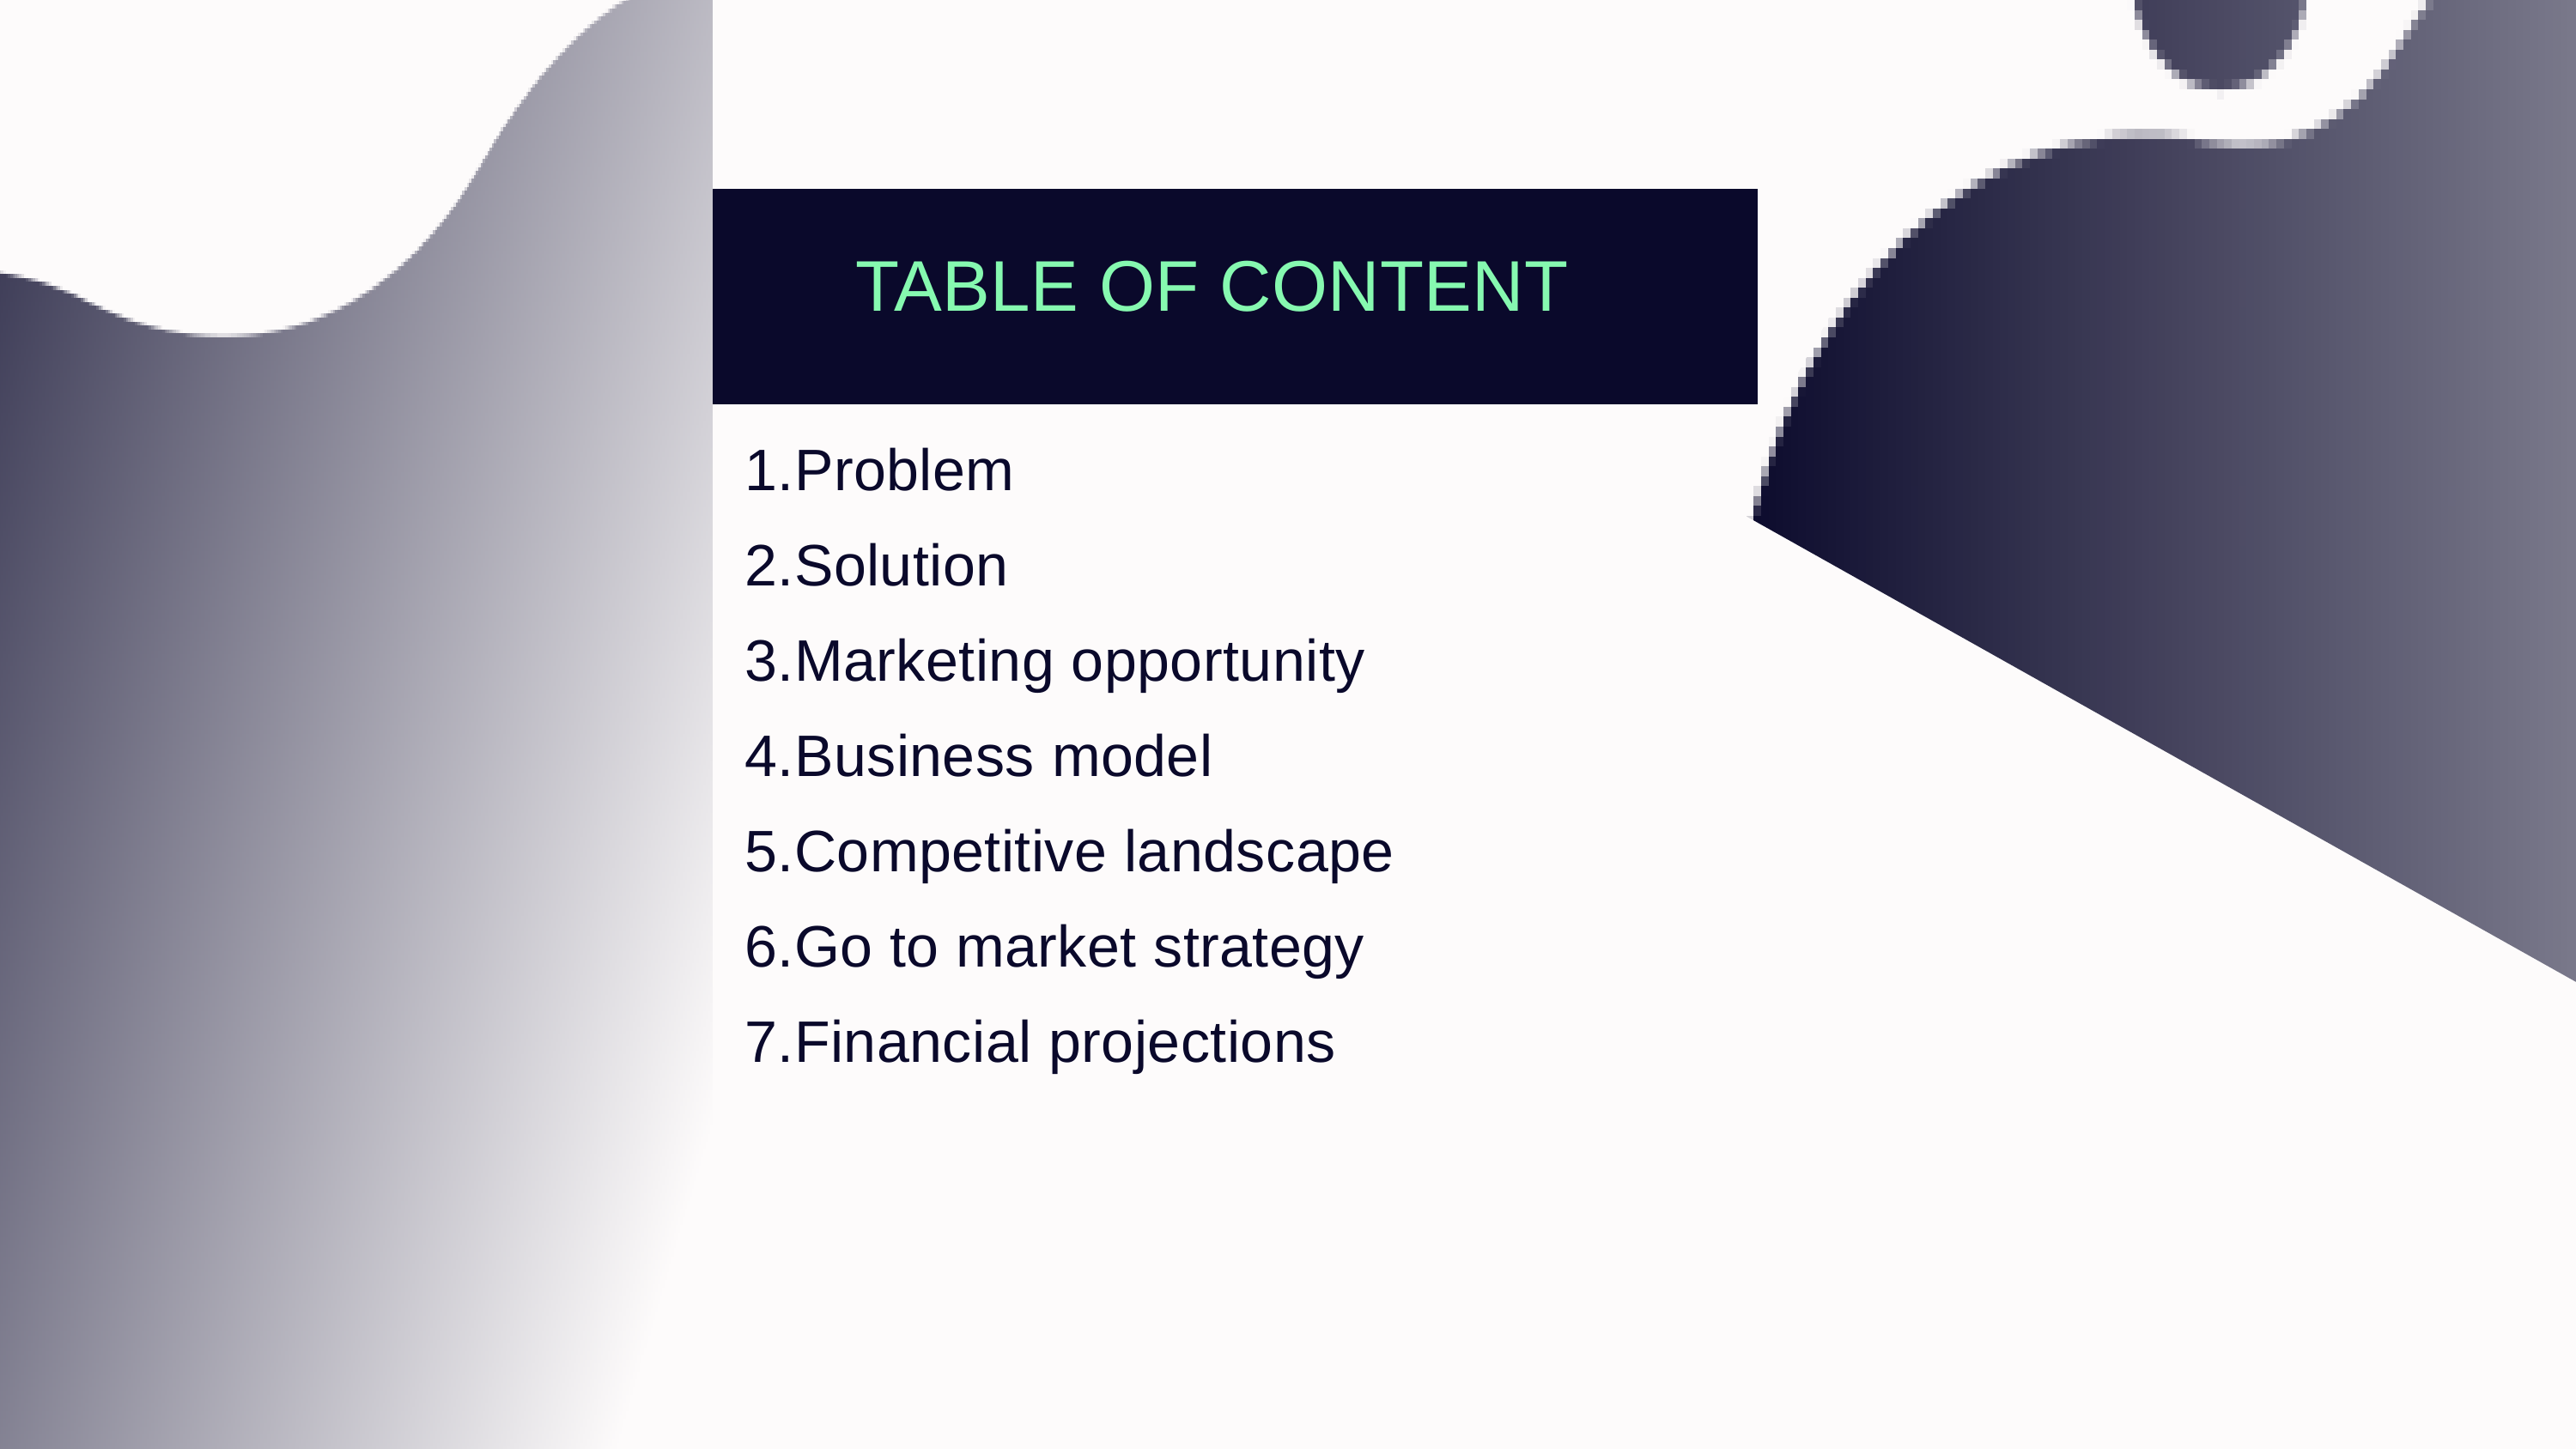

TABLE OF CONTENT
Problem
Solution
Marketing opportunity
Business model
Competitive landscape
Go to market strategy
Financial projections